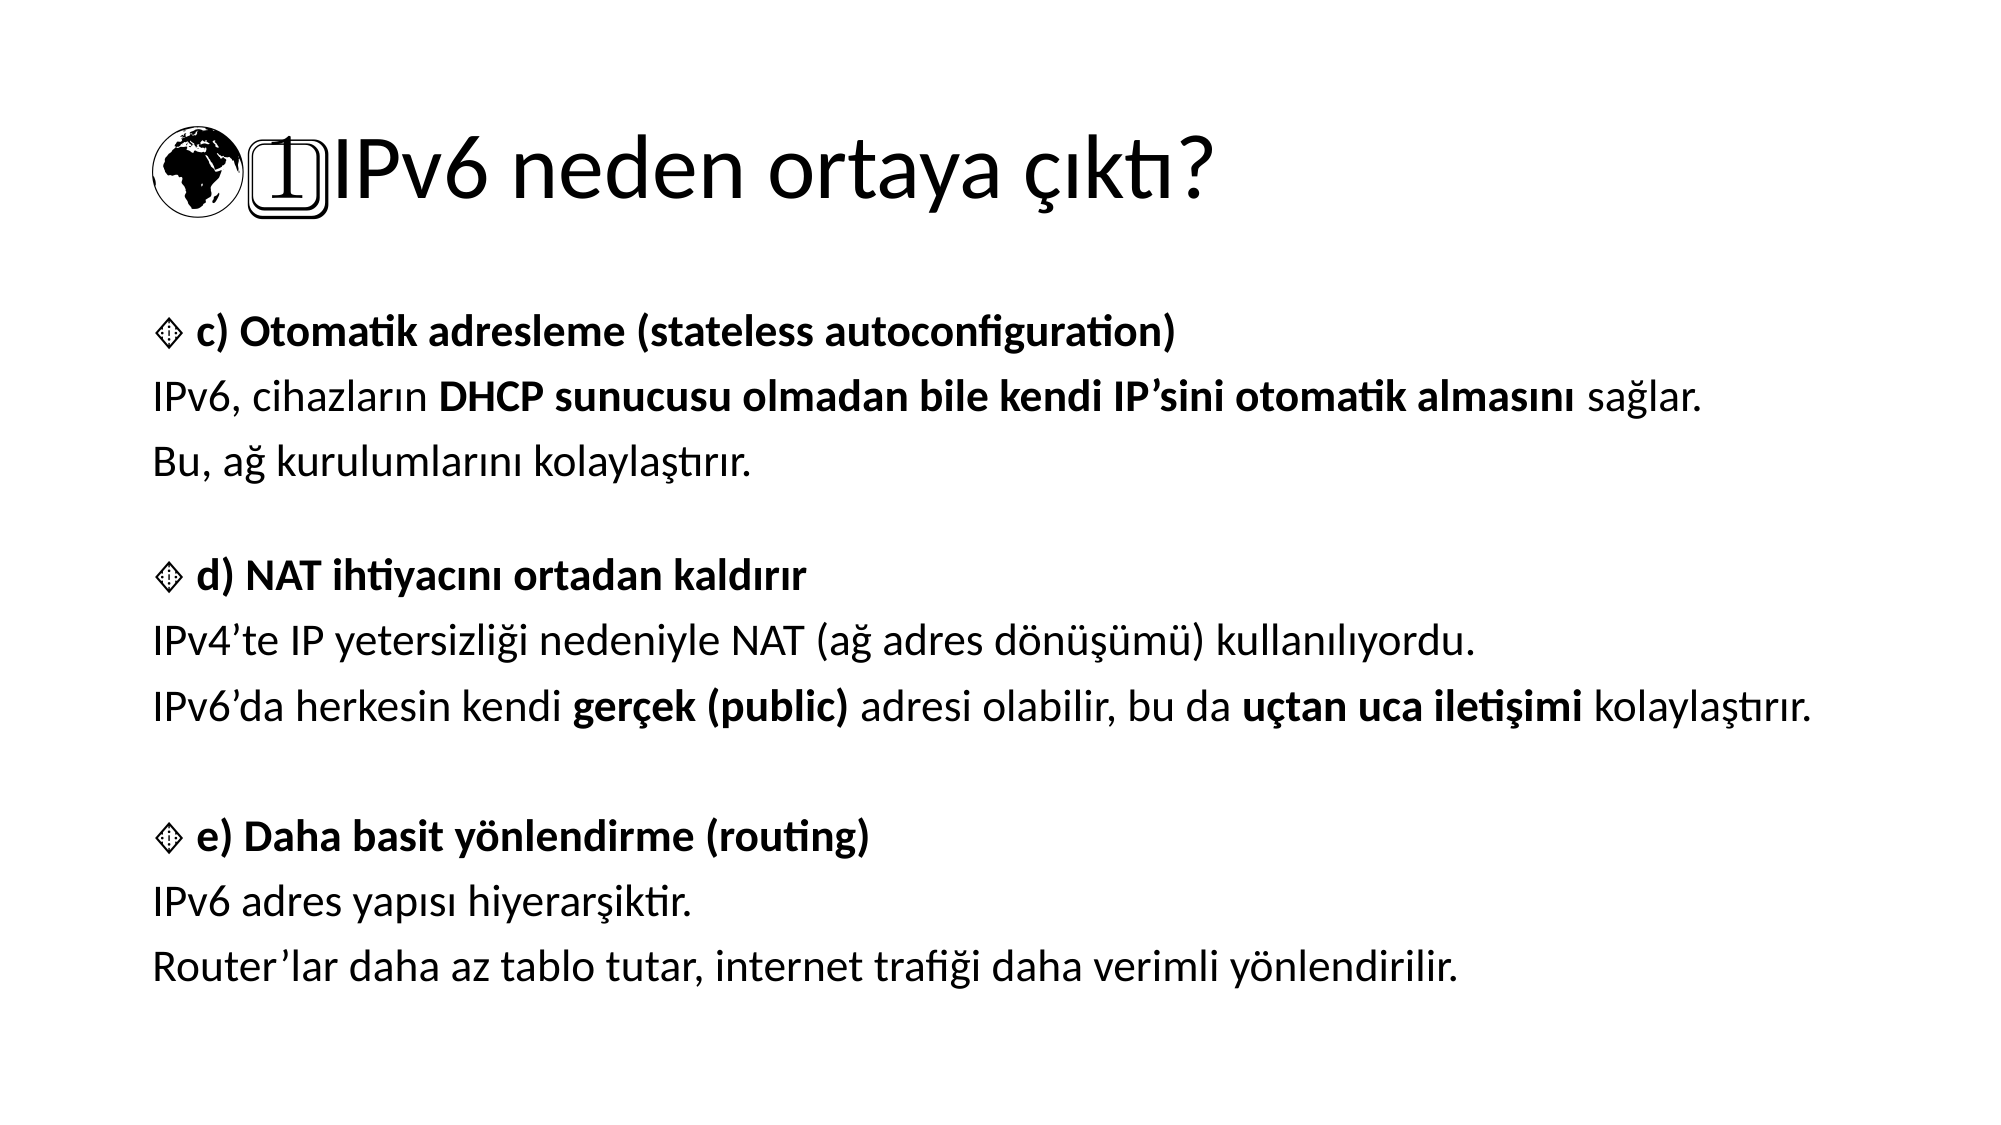

# 🌍 1️⃣ IPv6 neden ortaya çıktı?
🔸 c) Otomatik adresleme (stateless autoconfiguration)
IPv6, cihazların DHCP sunucusu olmadan bile kendi IP’sini otomatik almasını sağlar.
Bu, ağ kurulumlarını kolaylaştırır.
🔸 d) NAT ihtiyacını ortadan kaldırır
IPv4’te IP yetersizliği nedeniyle NAT (ağ adres dönüşümü) kullanılıyordu.
IPv6’da herkesin kendi gerçek (public) adresi olabilir, bu da uçtan uca iletişimi kolaylaştırır.

🔸 e) Daha basit yönlendirme (routing)
IPv6 adres yapısı hiyerarşiktir.
Router’lar daha az tablo tutar, internet trafiği daha verimli yönlendirilir.